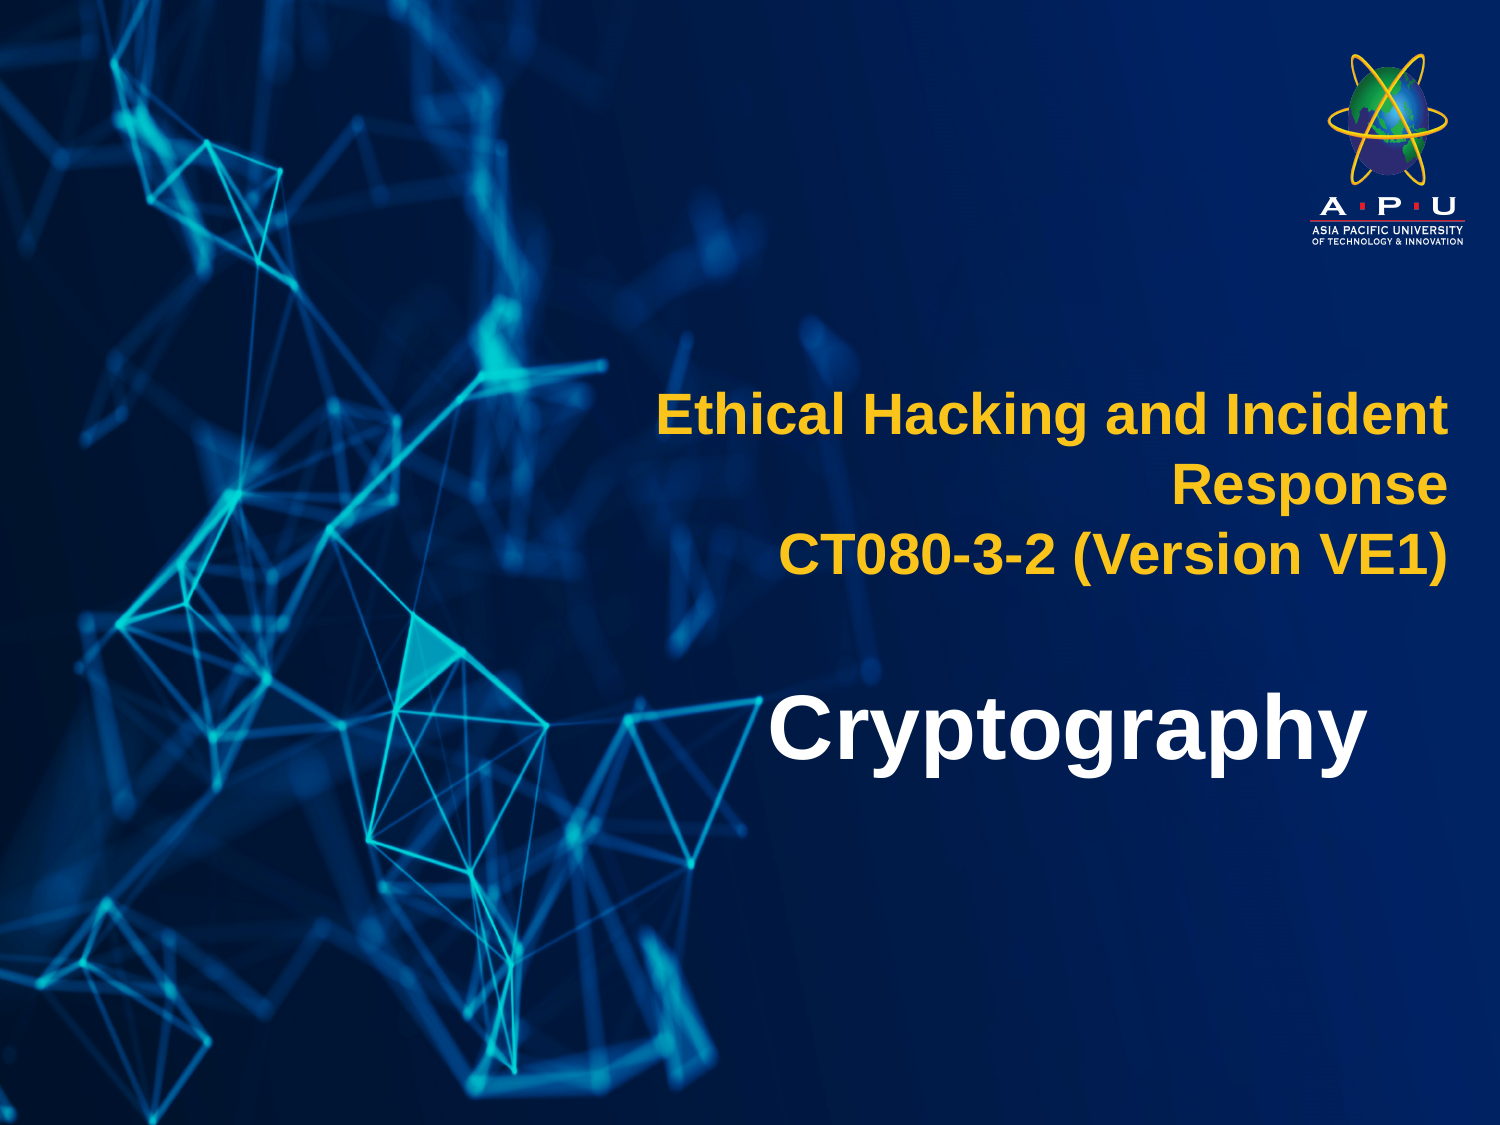

# Ethical Hacking and Incident Response CT080-3-2 (Version VE1)
Cryptography